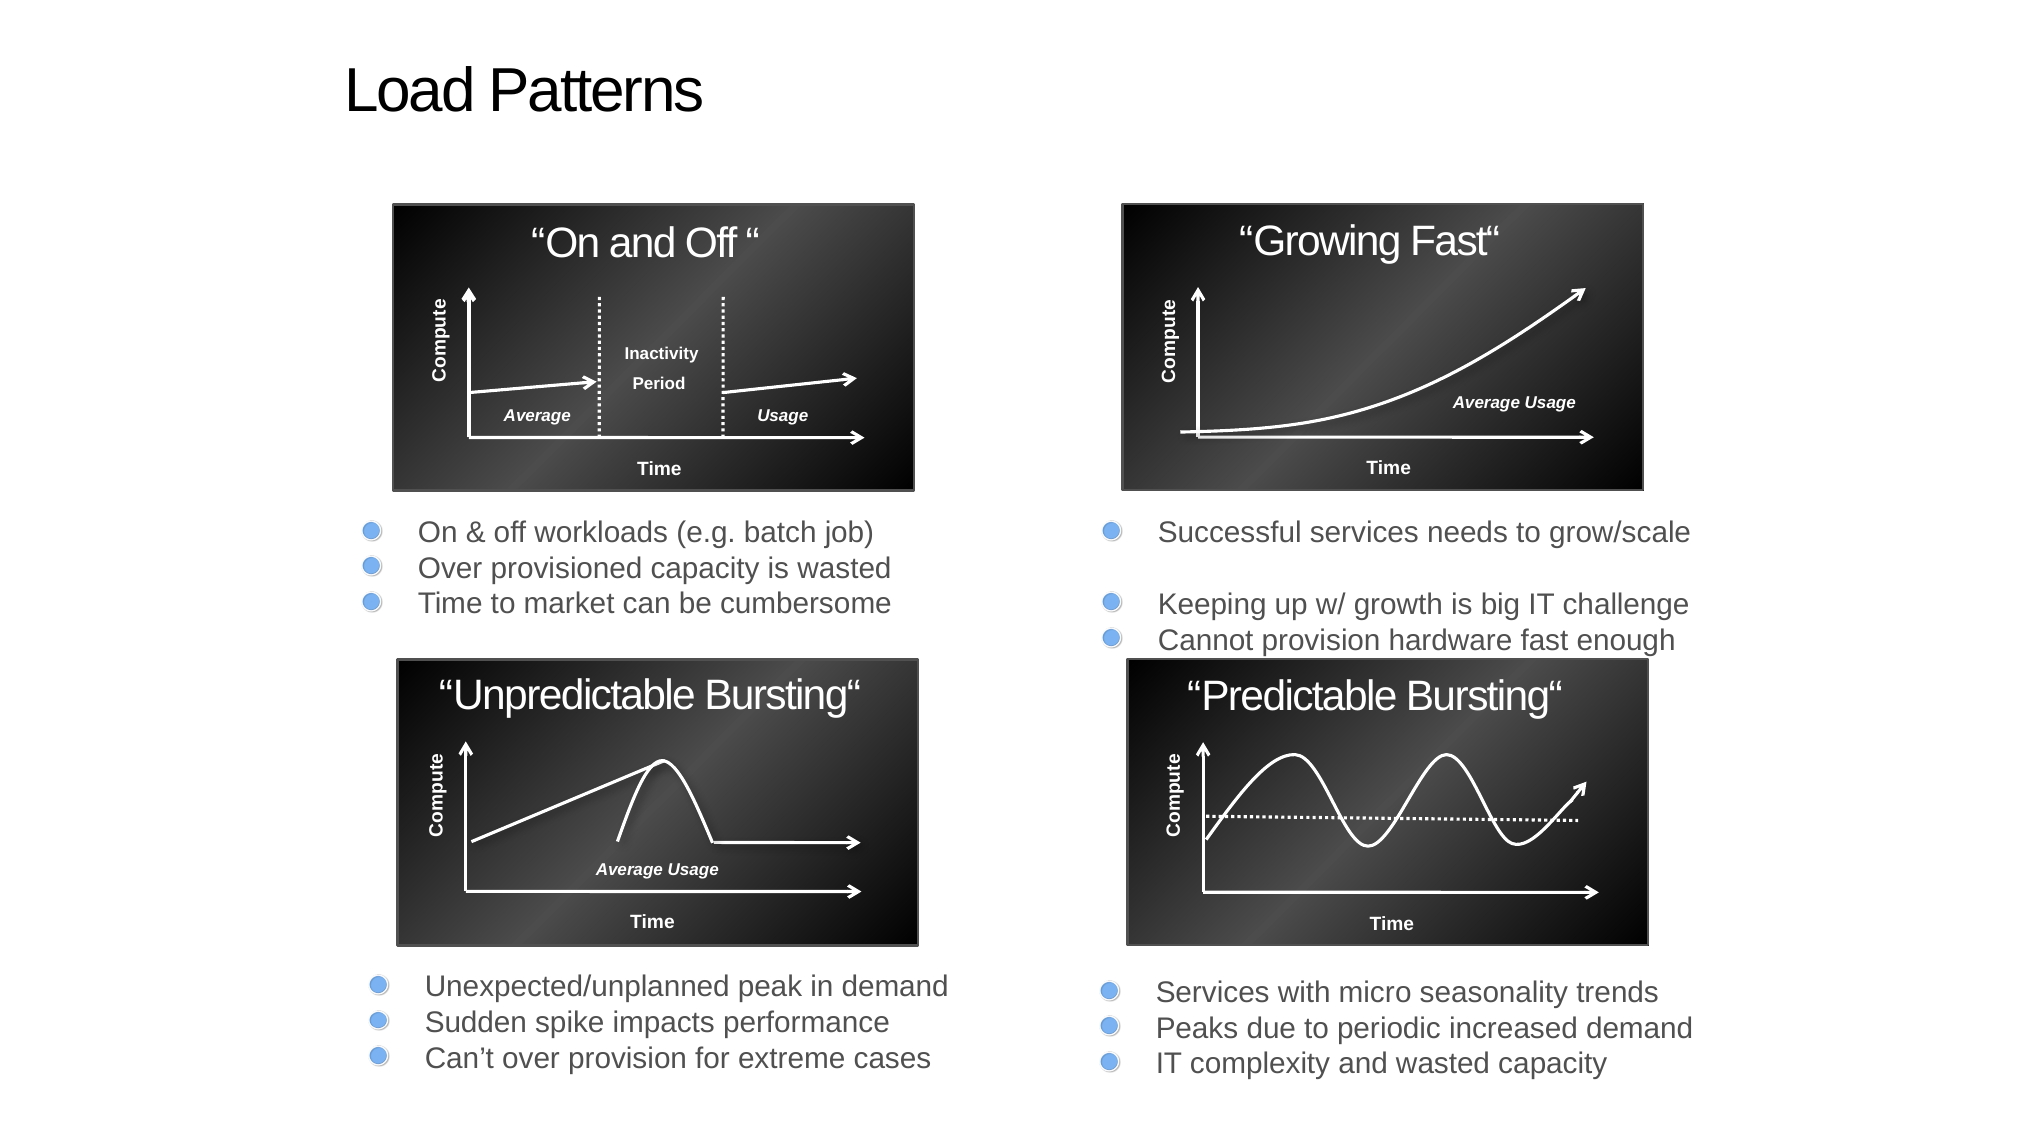

# Load Patterns

“Growing Fast“
“On and Off “

Inactivity
Period
Compute
Compute
Average Usage
Usage
Average
Time
Time
On & off workloads (e.g. batch job)
Over provisioned capacity is wasted
Time to market can be cumbersome
Successful services needs to grow/scale
Keeping up w/ growth is big IT challenge
Cannot provision hardware fast enough

“Unpredictable Bursting“
“Predictable Bursting“

Compute
Compute
Average Usage
Time
Time
Unexpected/unplanned peak in demand
Sudden spike impacts performance
Can’t over provision for extreme cases
Services with micro seasonality trends
Peaks due to periodic increased demand
IT complexity and wasted capacity